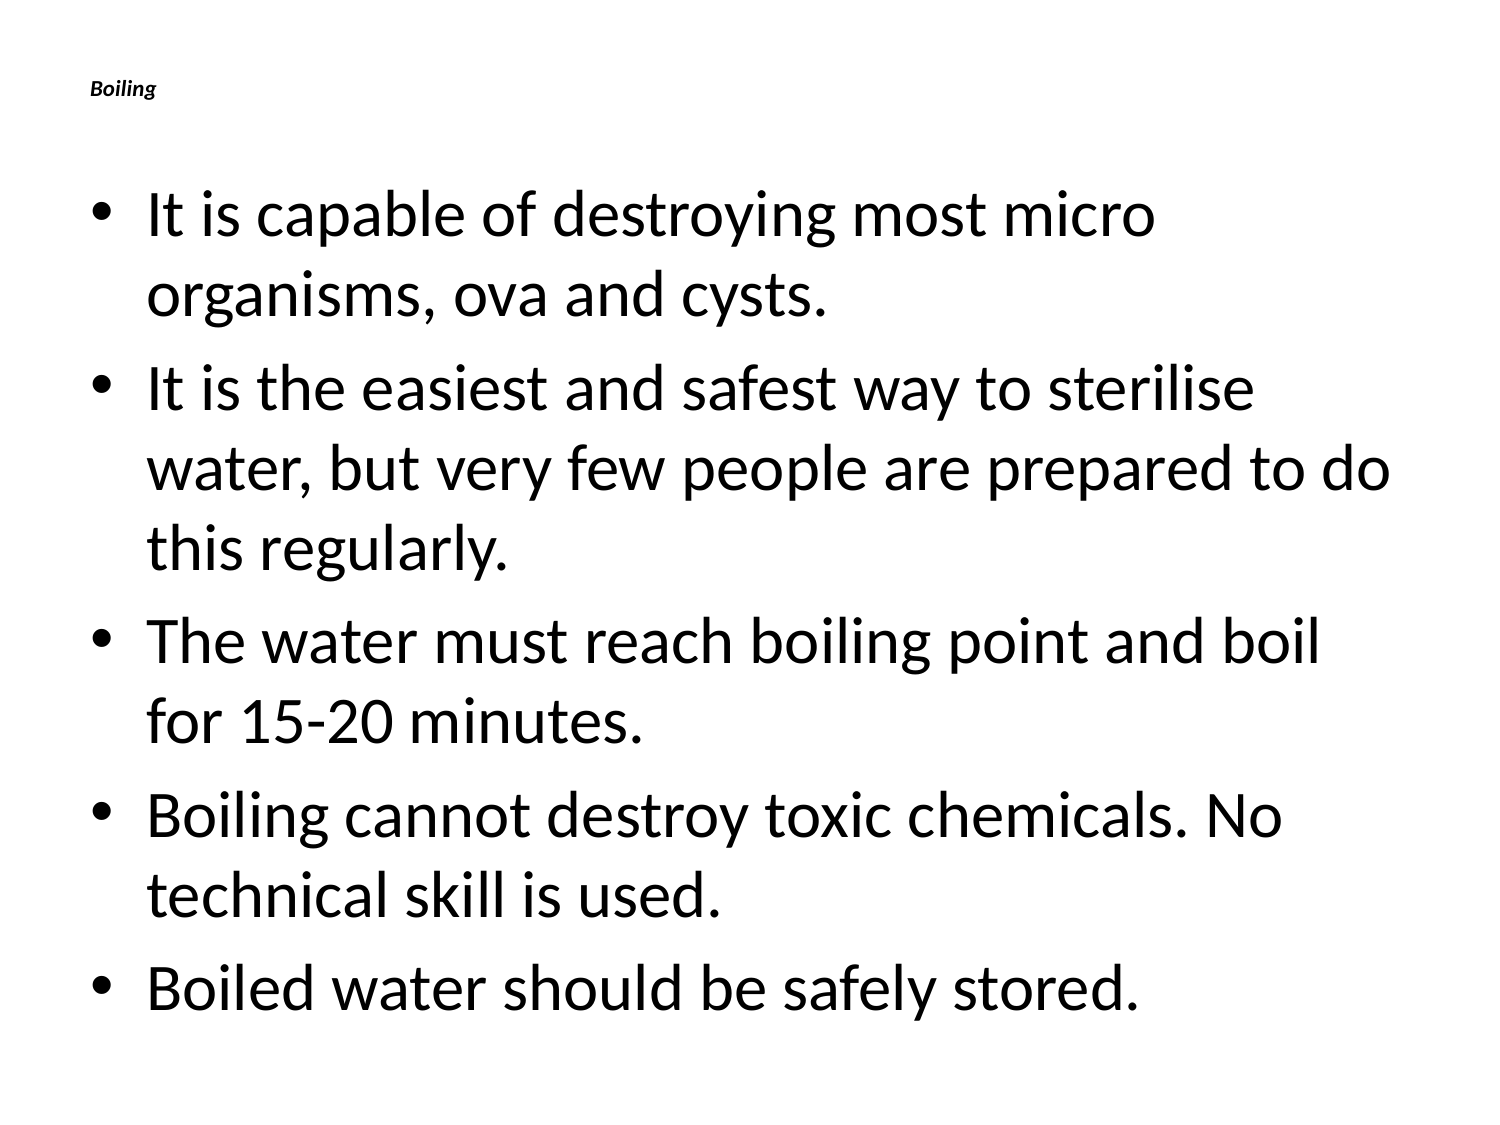

# Boiling
It is capable of destroying most micro organisms, ova and cysts.
It is the easiest and safest way to sterilise water, but very few people are prepared to do this regularly.
The water must reach boiling point and boil for 15-20 minutes.
Boiling cannot destroy toxic chemicals. No technical skill is used.
Boiled water should be safely stored.